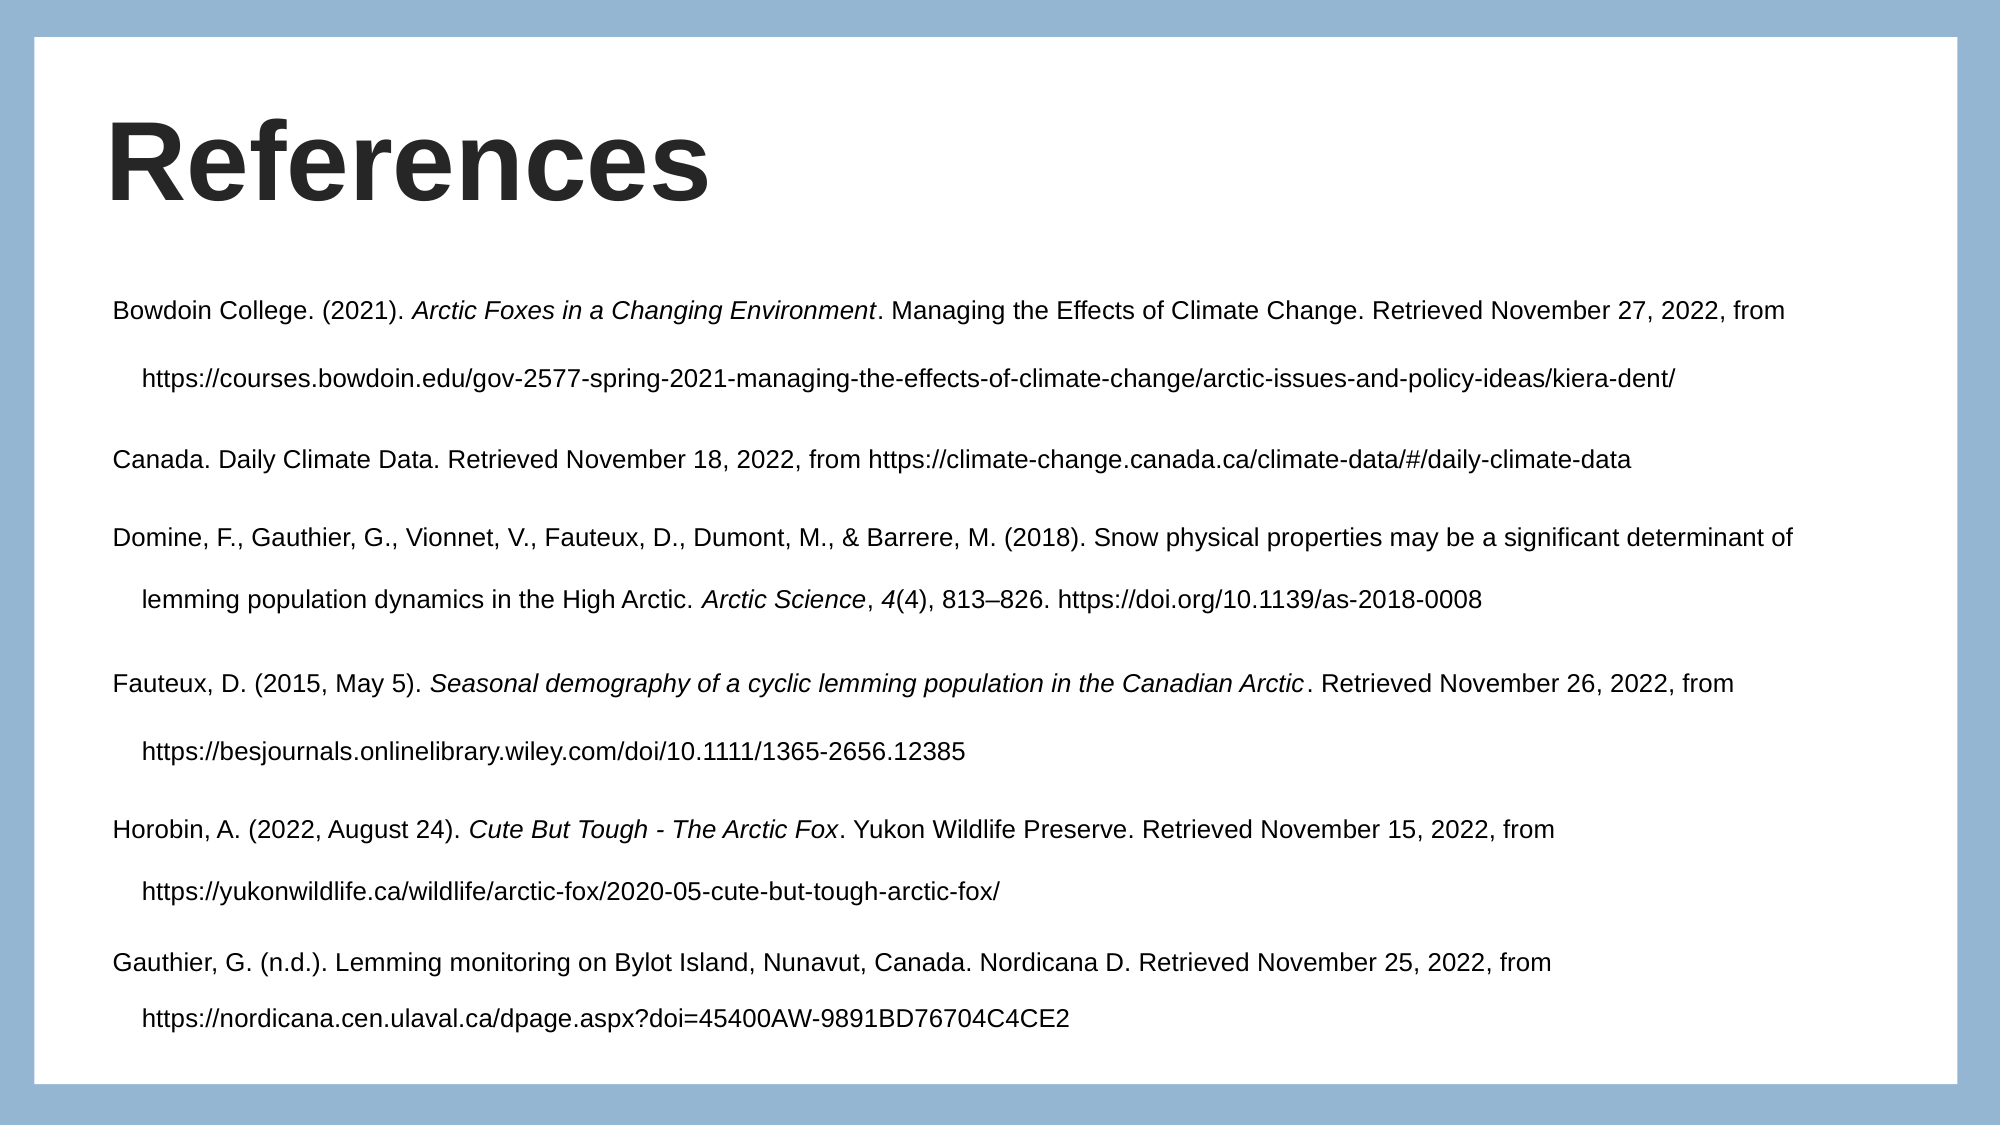

# References
Bowdoin College. (2021). Arctic Foxes in a Changing Environment. Managing the Effects of Climate Change. Retrieved November 27, 2022, from https://courses.bowdoin.edu/gov-2577-spring-2021-managing-the-effects-of-climate-change/arctic-issues-and-policy-ideas/kiera-dent/
Canada. Daily Climate Data. Retrieved November 18, 2022, from https://climate-change.canada.ca/climate-data/#/daily-climate-data
Domine, F., Gauthier, G., Vionnet, V., Fauteux, D., Dumont, M., & Barrere, M. (2018). Snow physical properties may be a significant determinant of lemming population dynamics in the High Arctic. Arctic Science, 4(4), 813–826. https://doi.org/10.1139/as-2018-0008
Fauteux, D. (2015, May 5). Seasonal demography of a cyclic lemming population in the Canadian Arctic. Retrieved November 26, 2022, from https://besjournals.onlinelibrary.wiley.com/doi/10.1111/1365-2656.12385
Horobin, A. (2022, August 24). Cute But Tough - The Arctic Fox. Yukon Wildlife Preserve. Retrieved November 15, 2022, from https://yukonwildlife.ca/wildlife/arctic-fox/2020-05-cute-but-tough-arctic-fox/
Gauthier, G. (n.d.). Lemming monitoring on Bylot Island, Nunavut, Canada. Nordicana D. Retrieved November 25, 2022, from https://nordicana.cen.ulaval.ca/dpage.aspx?doi=45400AW-9891BD76704C4CE2